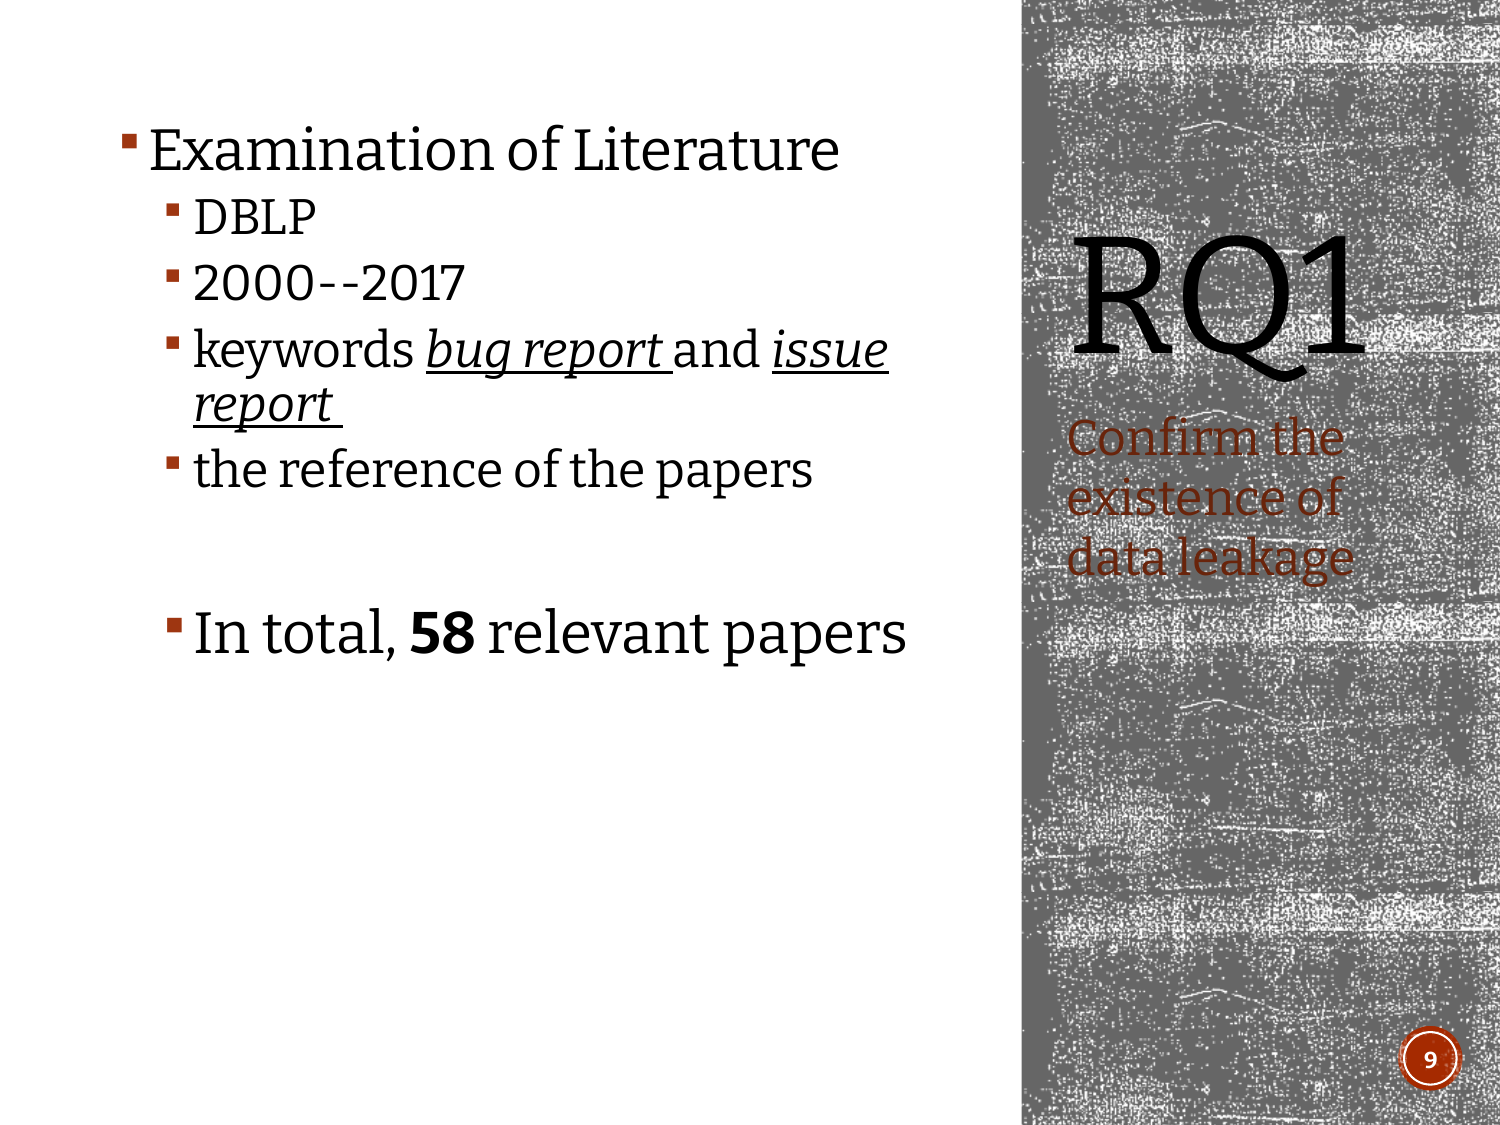

Examination of Literature
DBLP
2000--2017
keywords bug report and issue report
the reference of the papers

In total, 58 relevant papers

# RQ1
Confirm the existence of data leakage
9